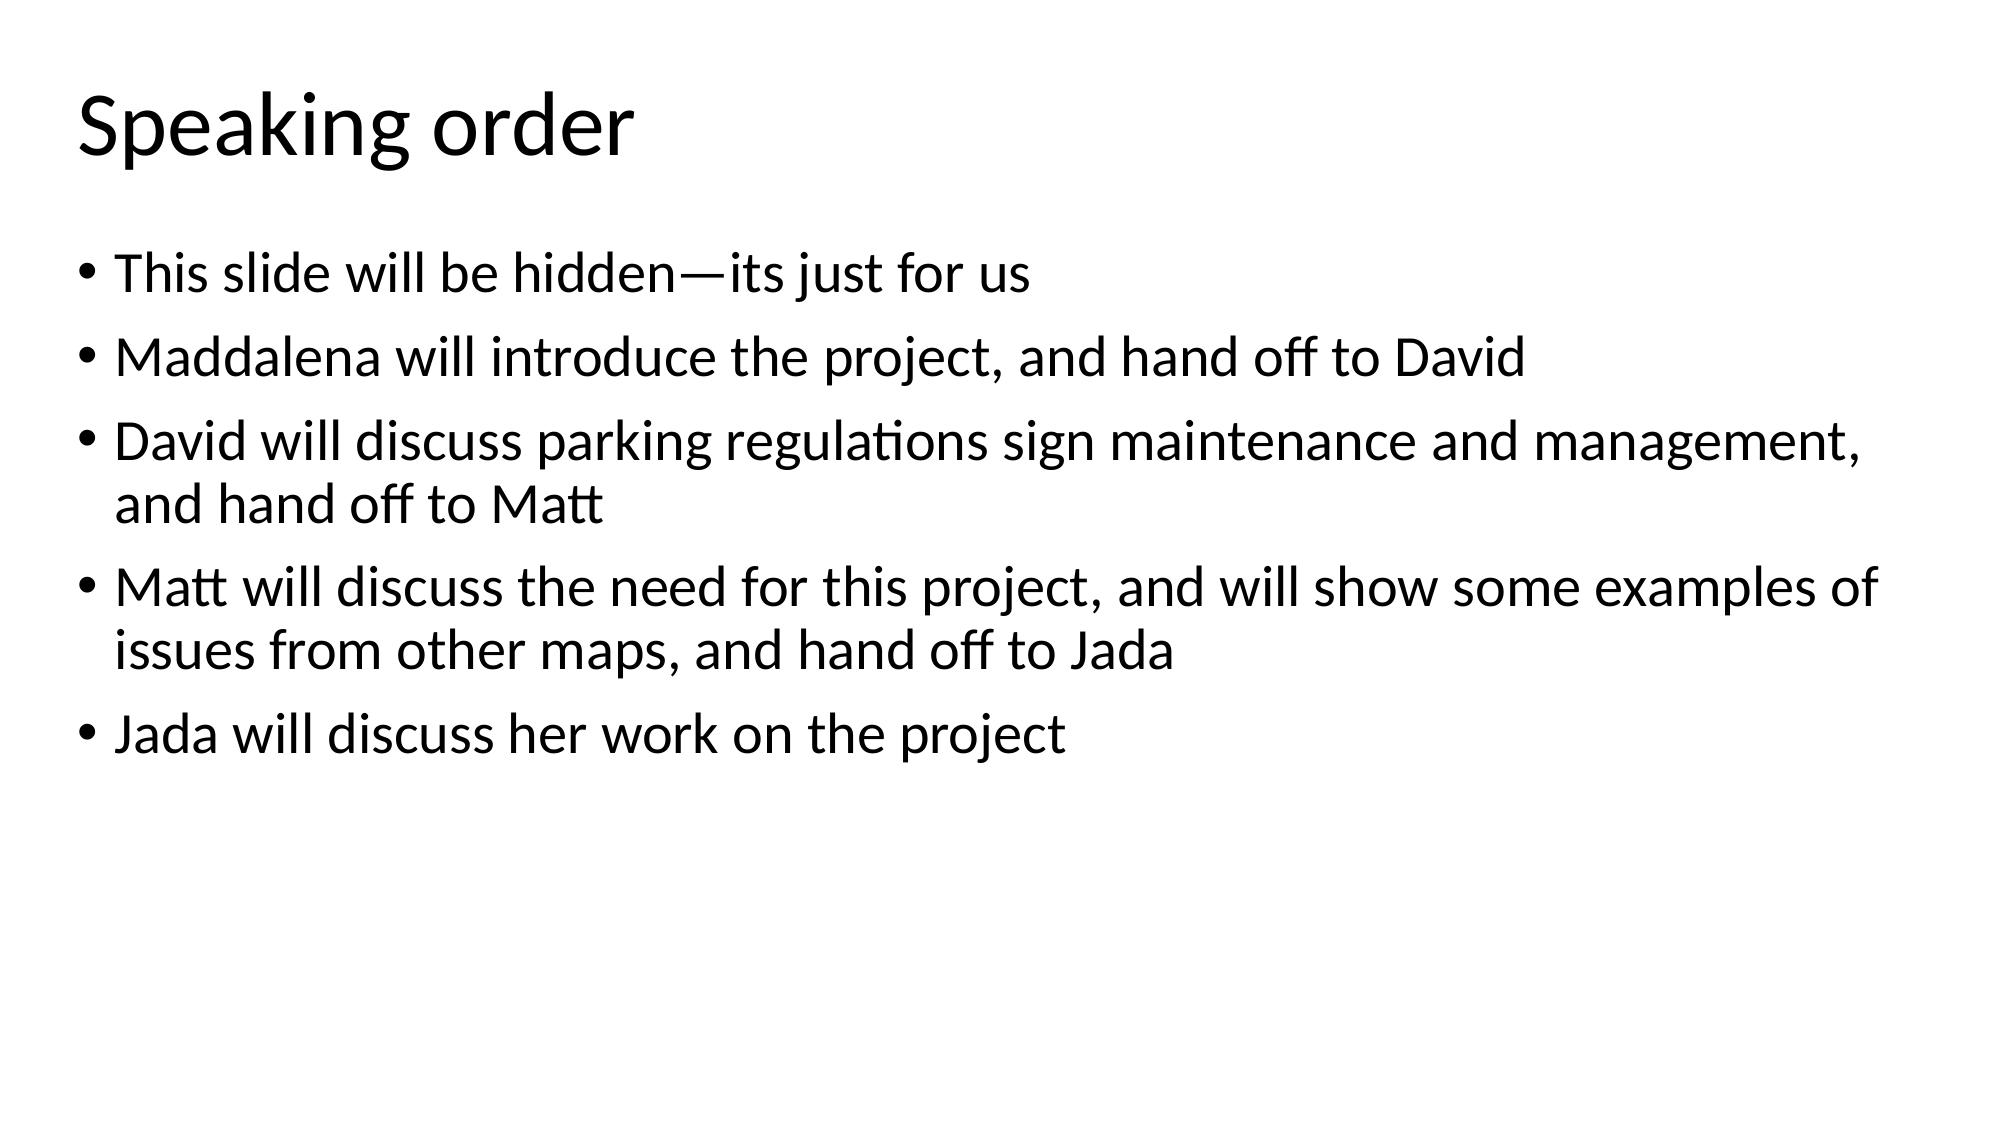

# Speaking order
This slide will be hidden—its just for us
Maddalena will introduce the project, and hand off to David
David will discuss parking regulations sign maintenance and management, and hand off to Matt
Matt will discuss the need for this project, and will show some examples of issues from other maps, and hand off to Jada
Jada will discuss her work on the project